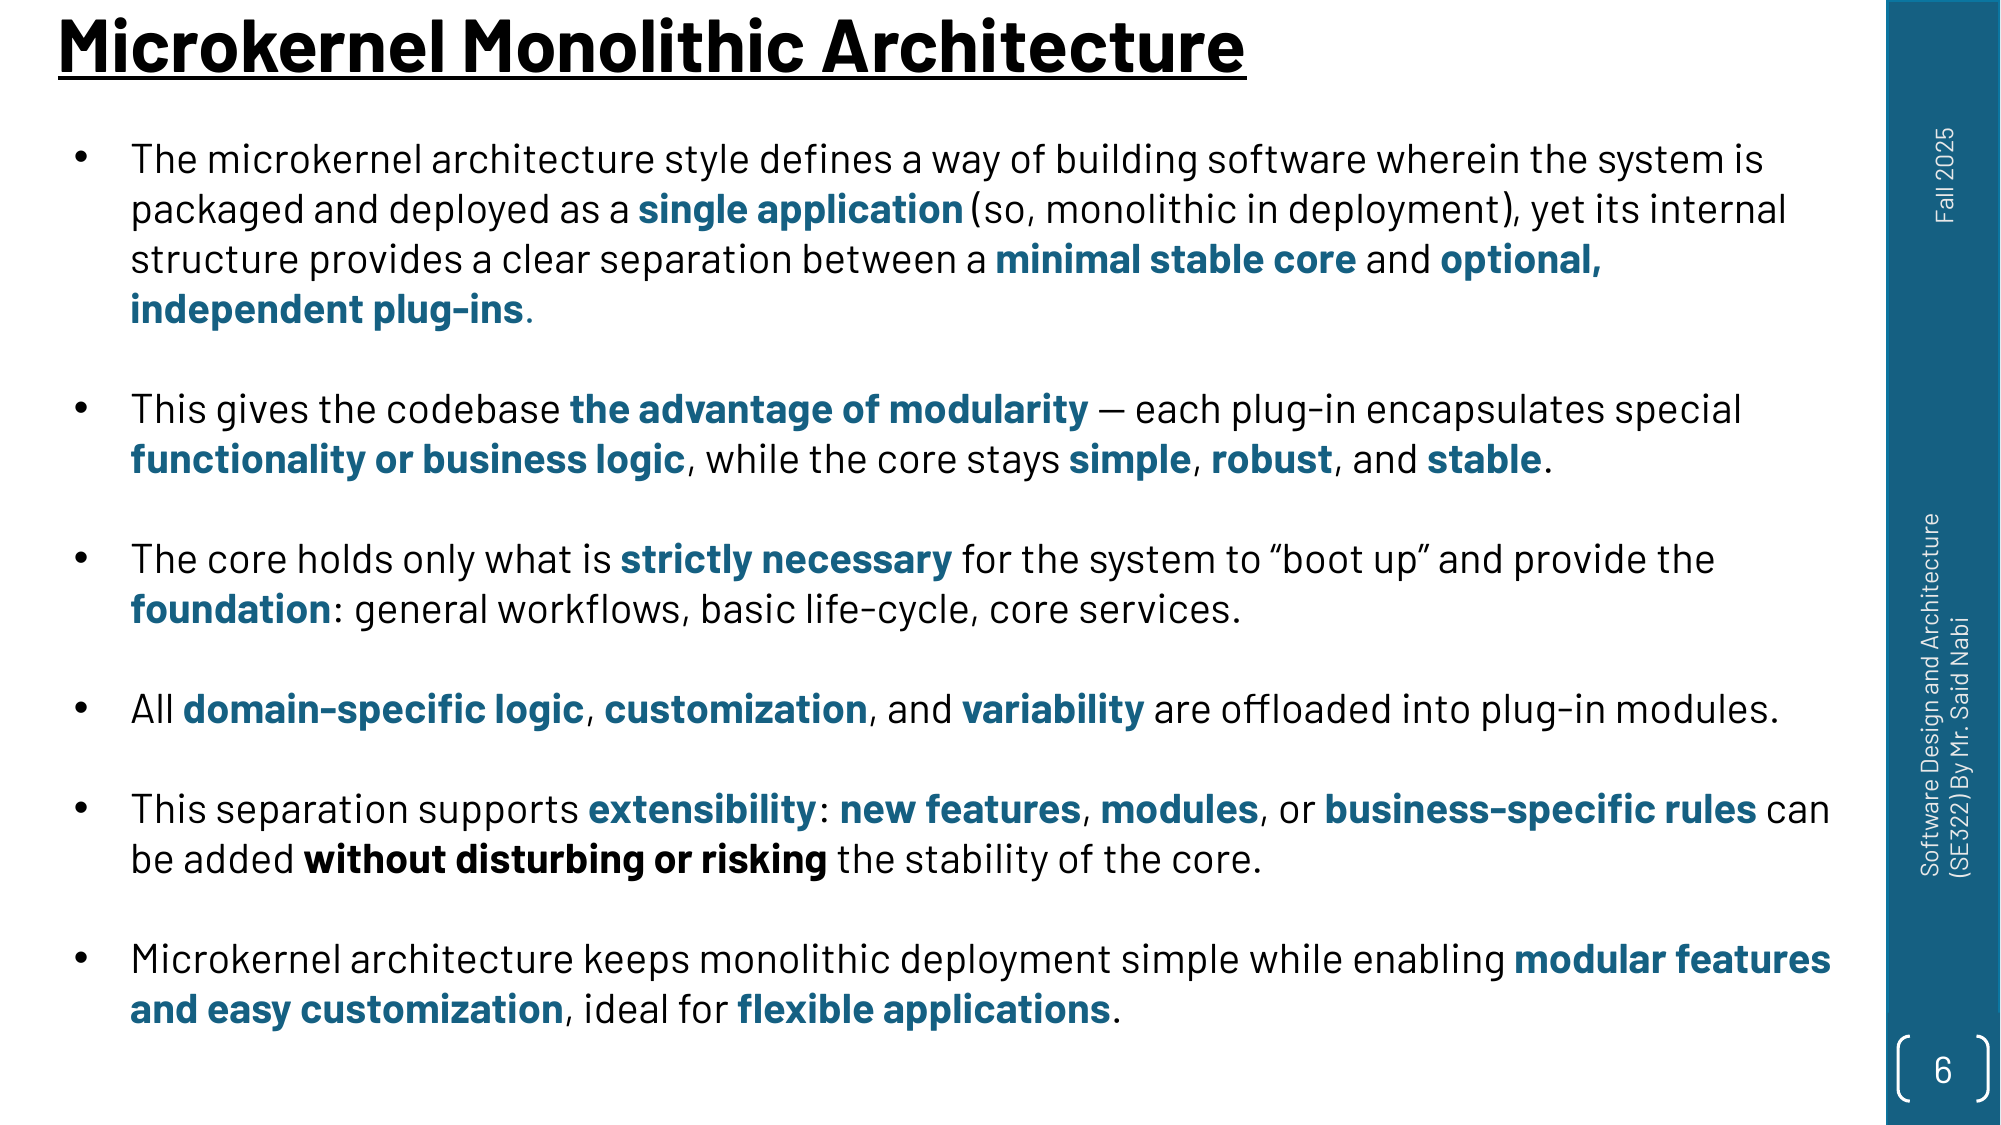

Microkernel Monolithic Architecture
The microkernel architecture style defines a way of building software wherein the system is packaged and deployed as a single application (so, monolithic in deployment), yet its internal structure provides a clear separation between a minimal stable core and optional, independent plug-ins.

This gives the codebase the advantage of modularity — each plug-in encapsulates special functionality or business logic, while the core stays simple, robust, and stable.

The core holds only what is strictly necessary for the system to “boot up” and provide the foundation: general workflows, basic life-cycle, core services.

All domain-specific logic, customization, and variability are offloaded into plug-in modules.

This separation supports extensibility: new features, modules, or business‑specific rules can be added without disturbing or risking the stability of the core.

Microkernel architecture keeps monolithic deployment simple while enabling modular features and easy customization, ideal for flexible applications.